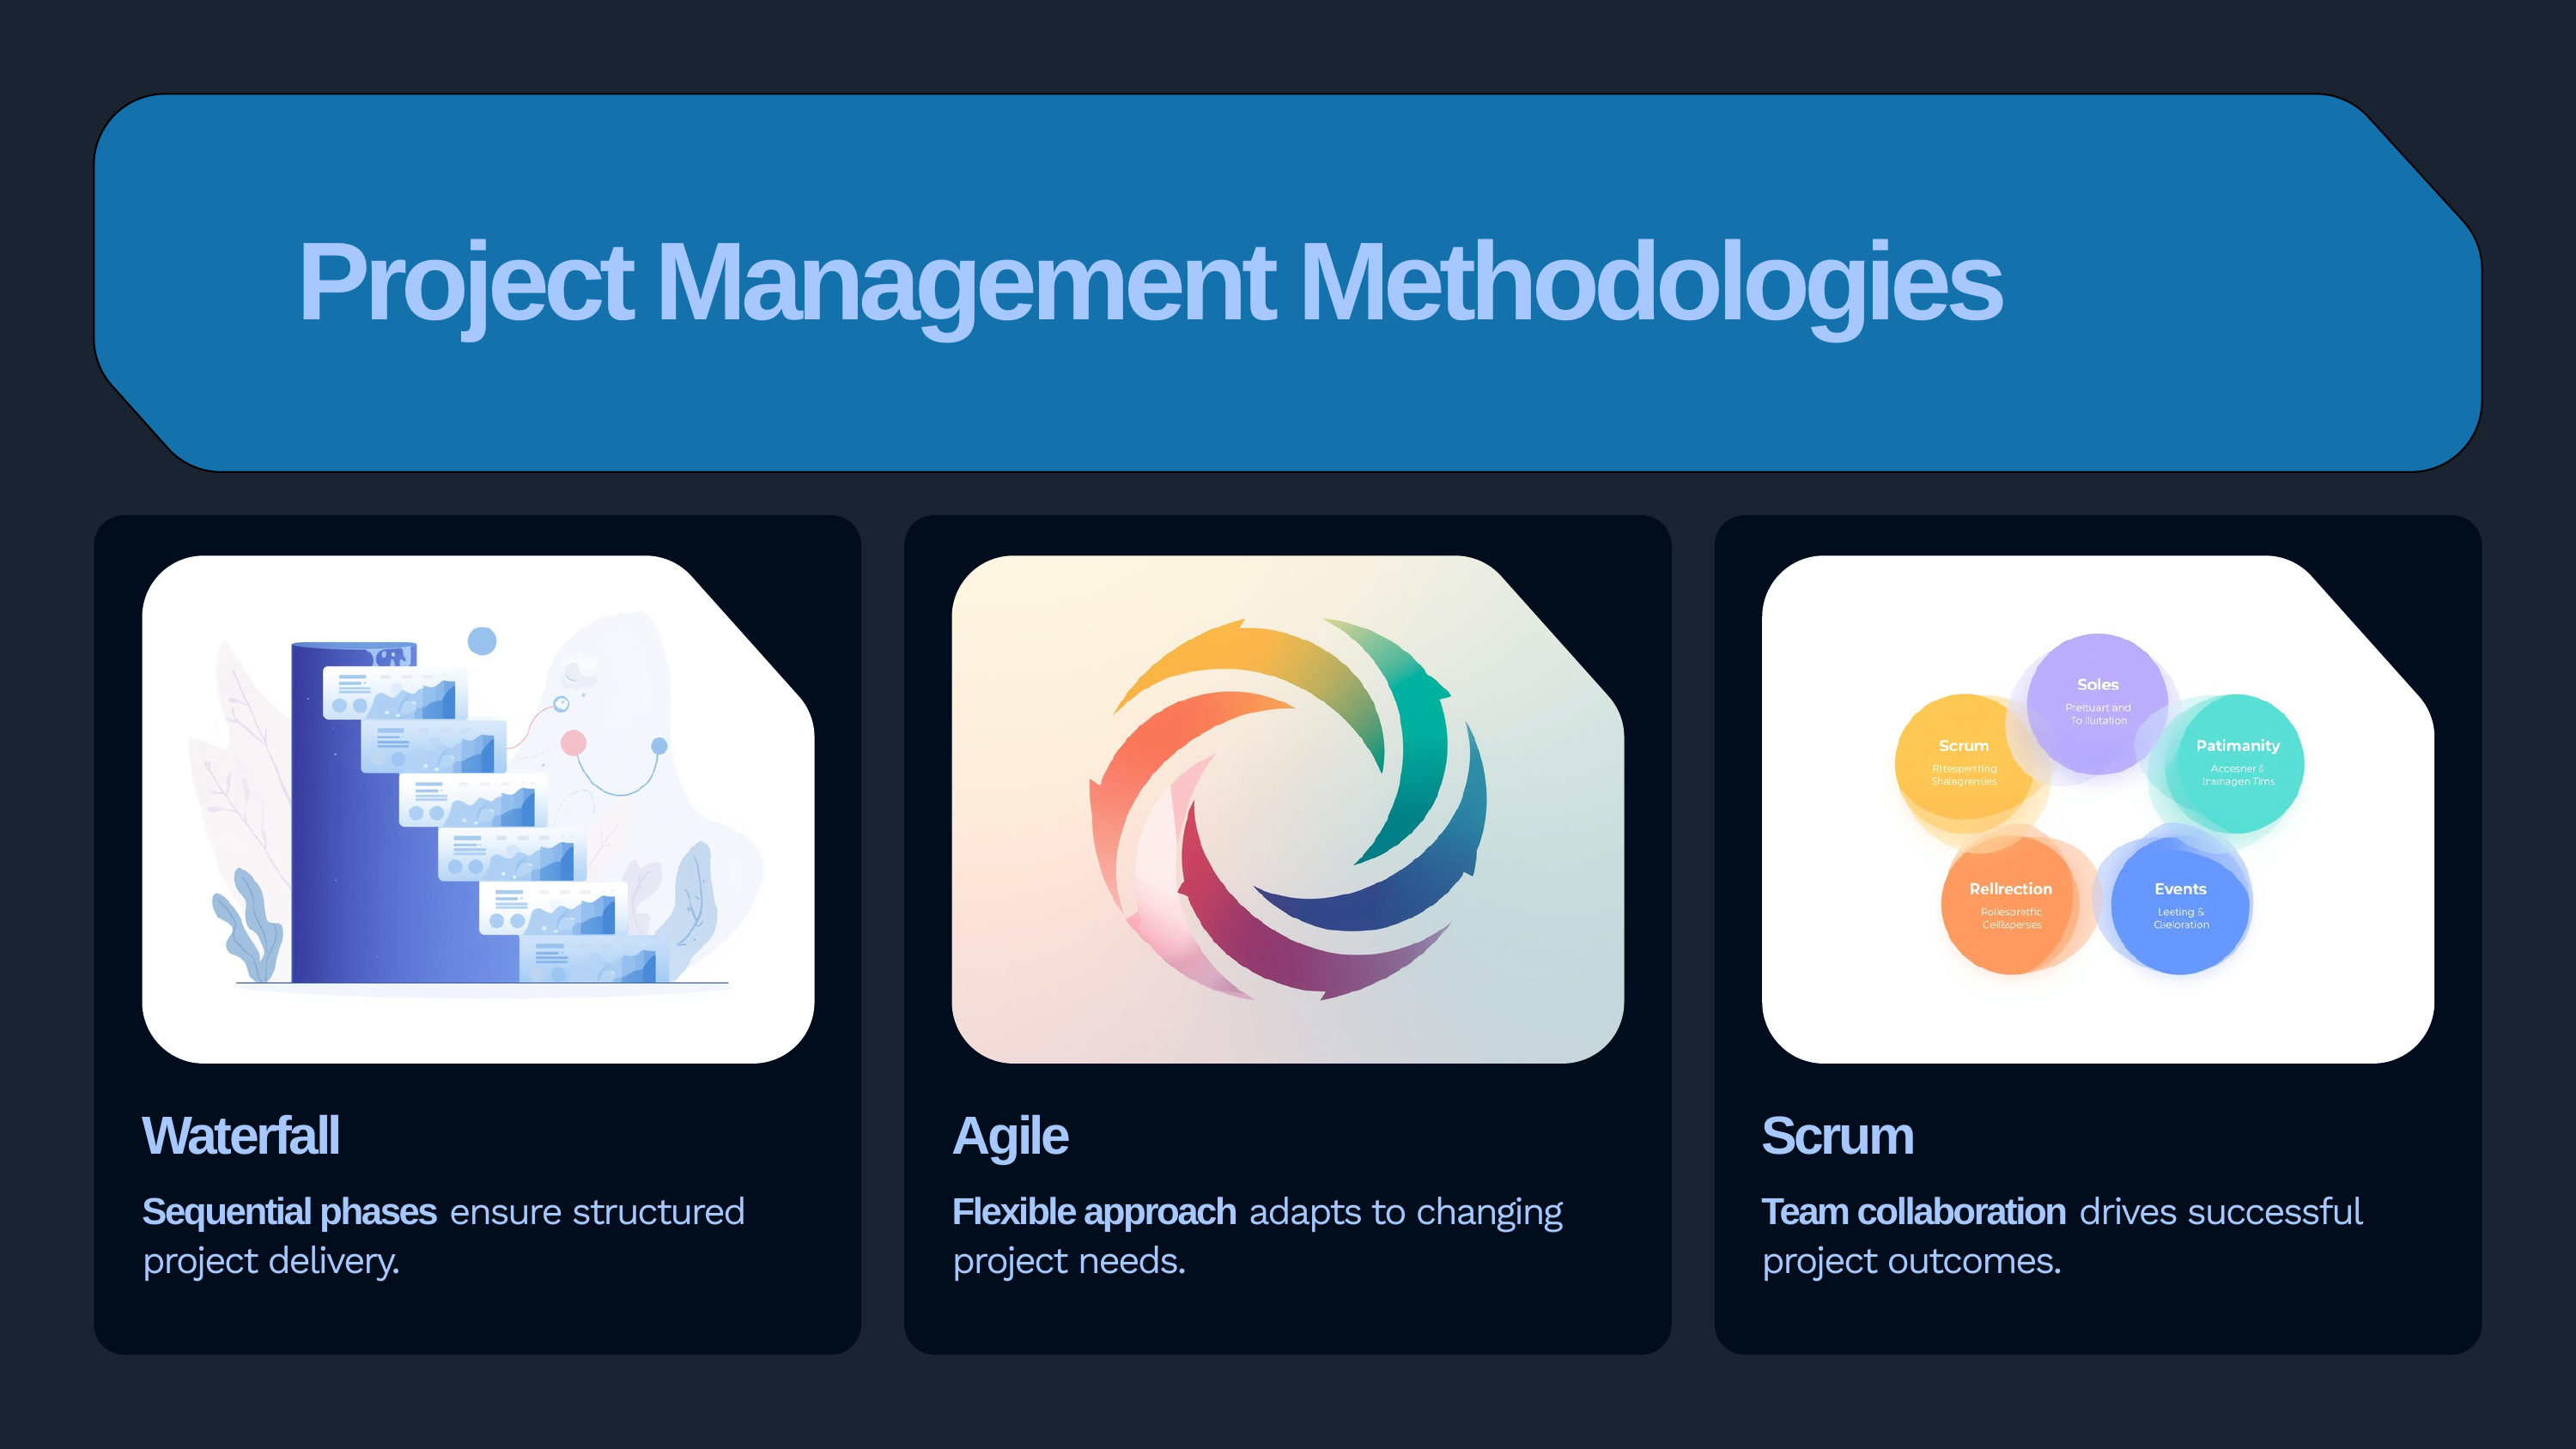

Project Management Methodologies

Waterfall
Sequential phases ensure structured project delivery.
Agile
Flexible approach adapts to changing project needs.
Scrum
Team collaboration drives successful project outcomes.